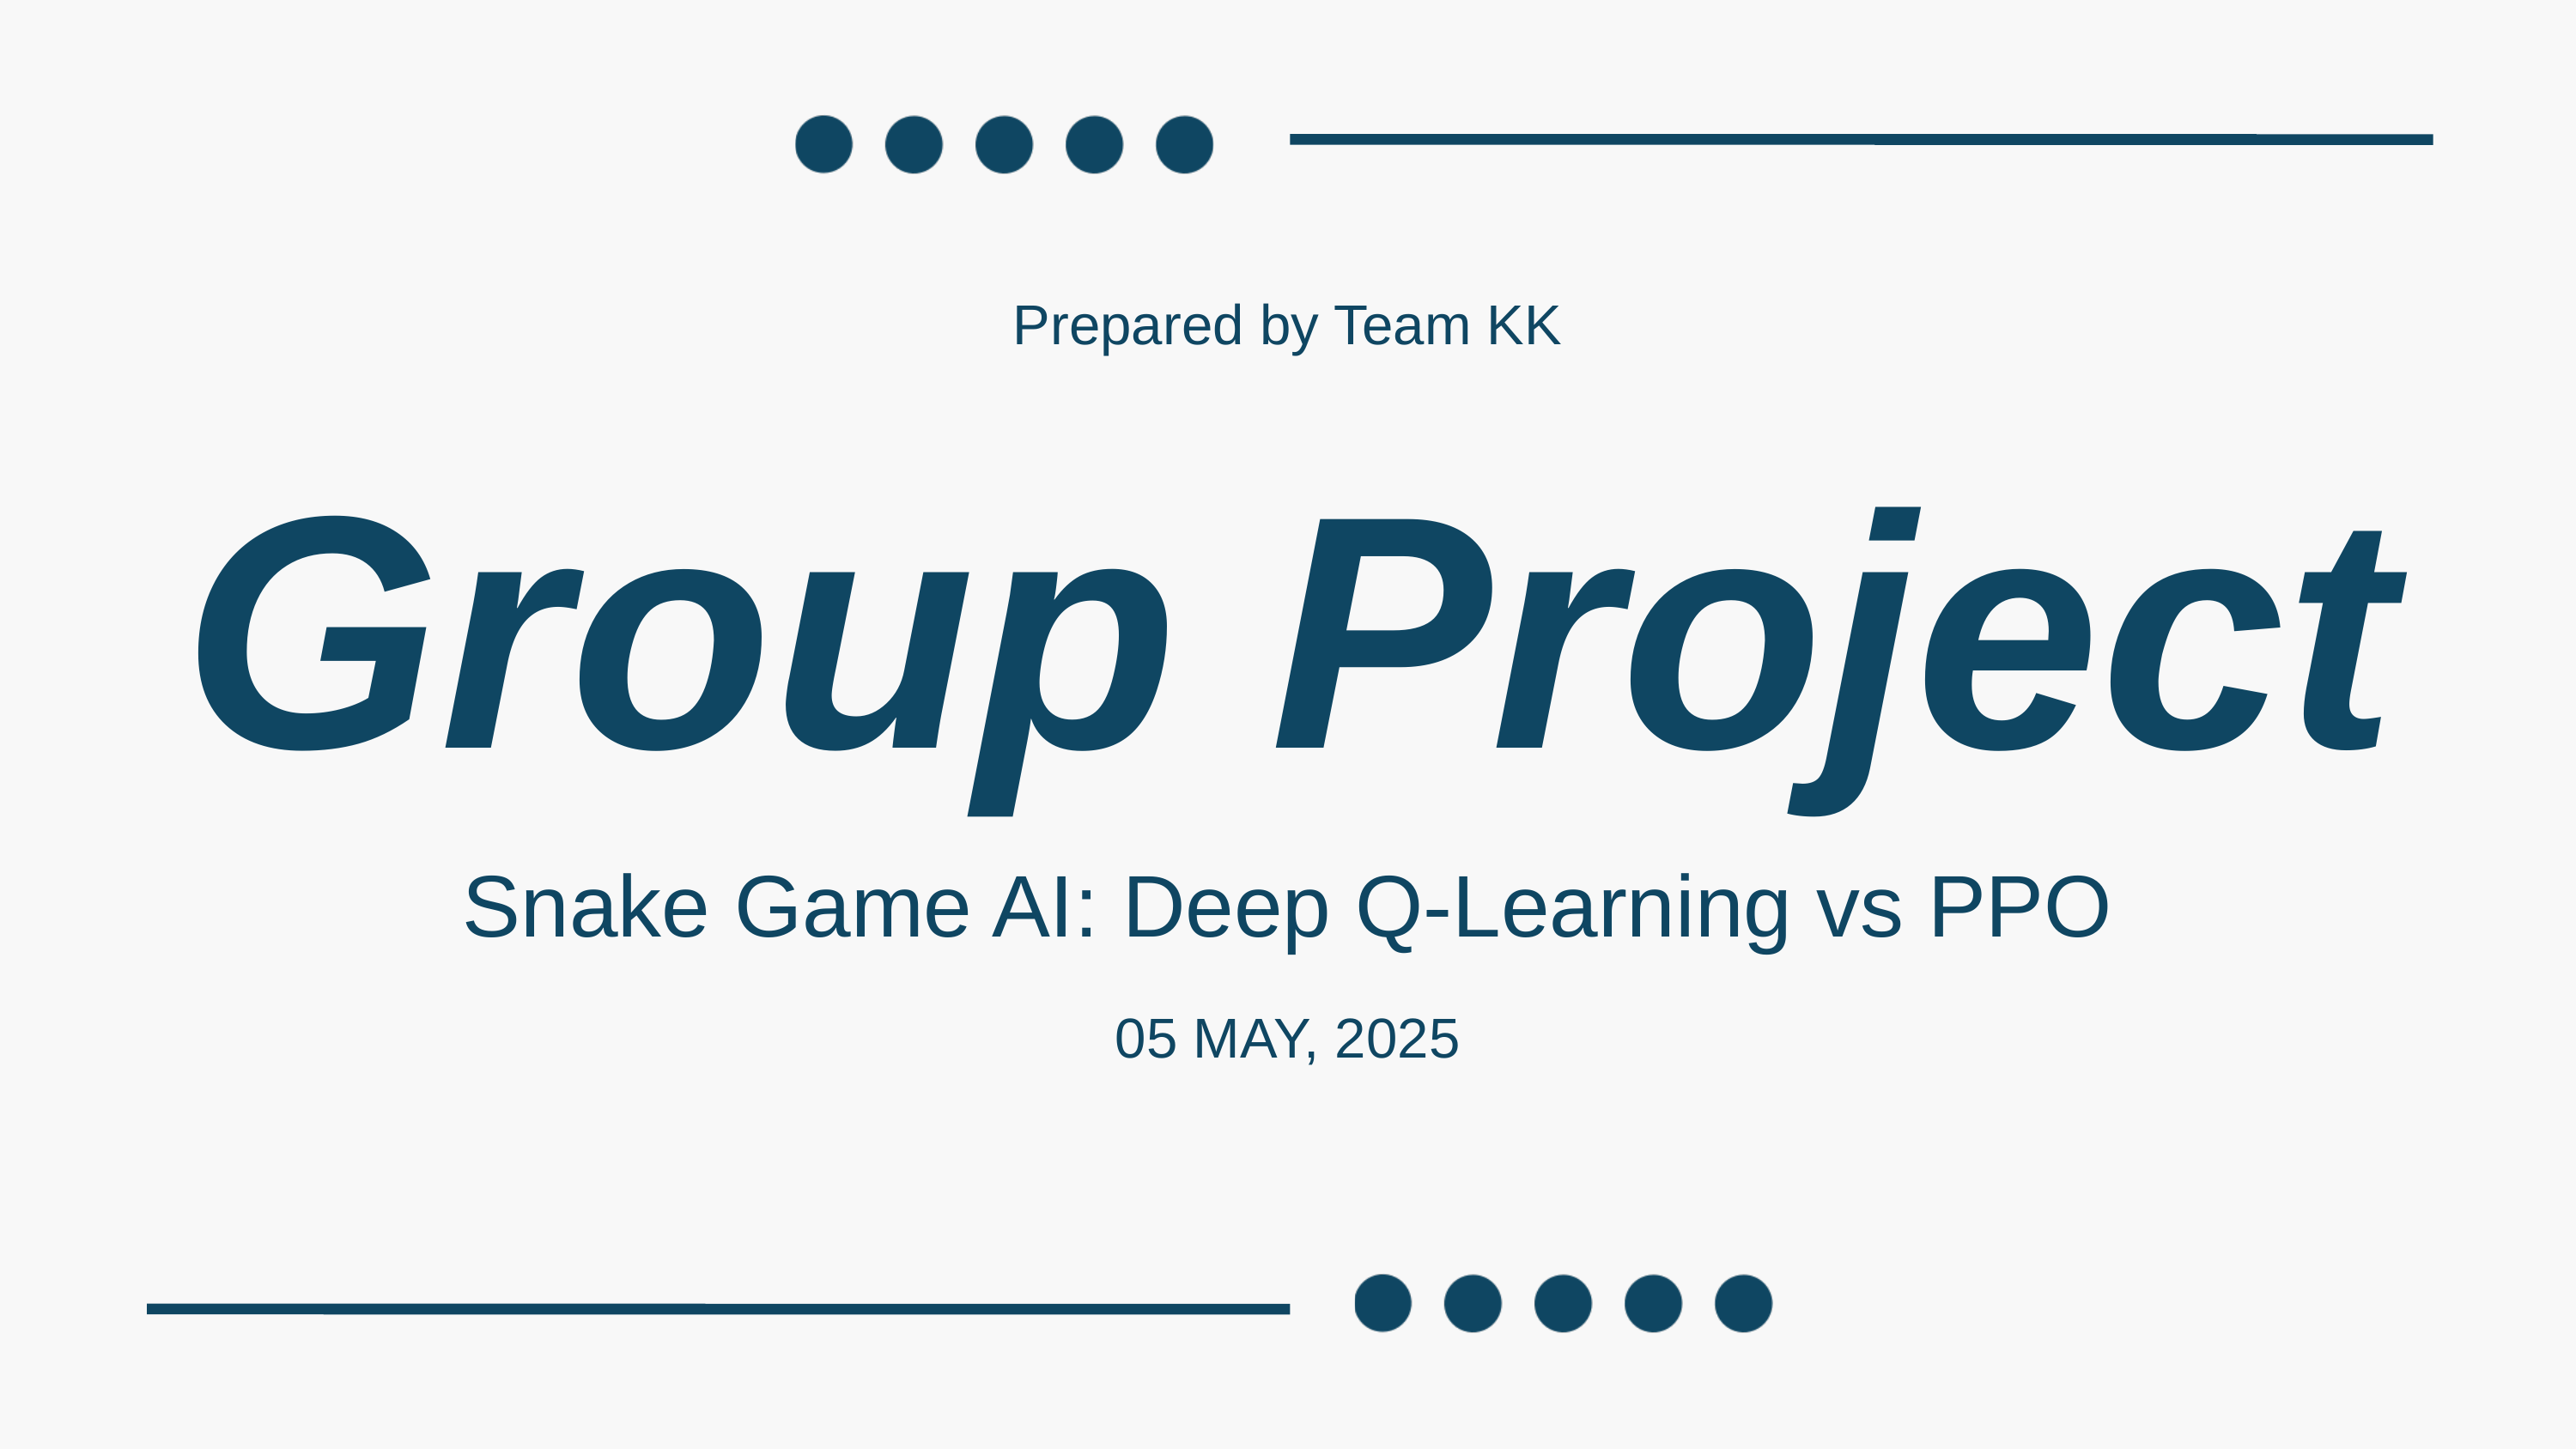

Prepared by Team KK
Group Project
Snake Game AI: Deep Q-Learning vs PPO

05 MAY, 2025